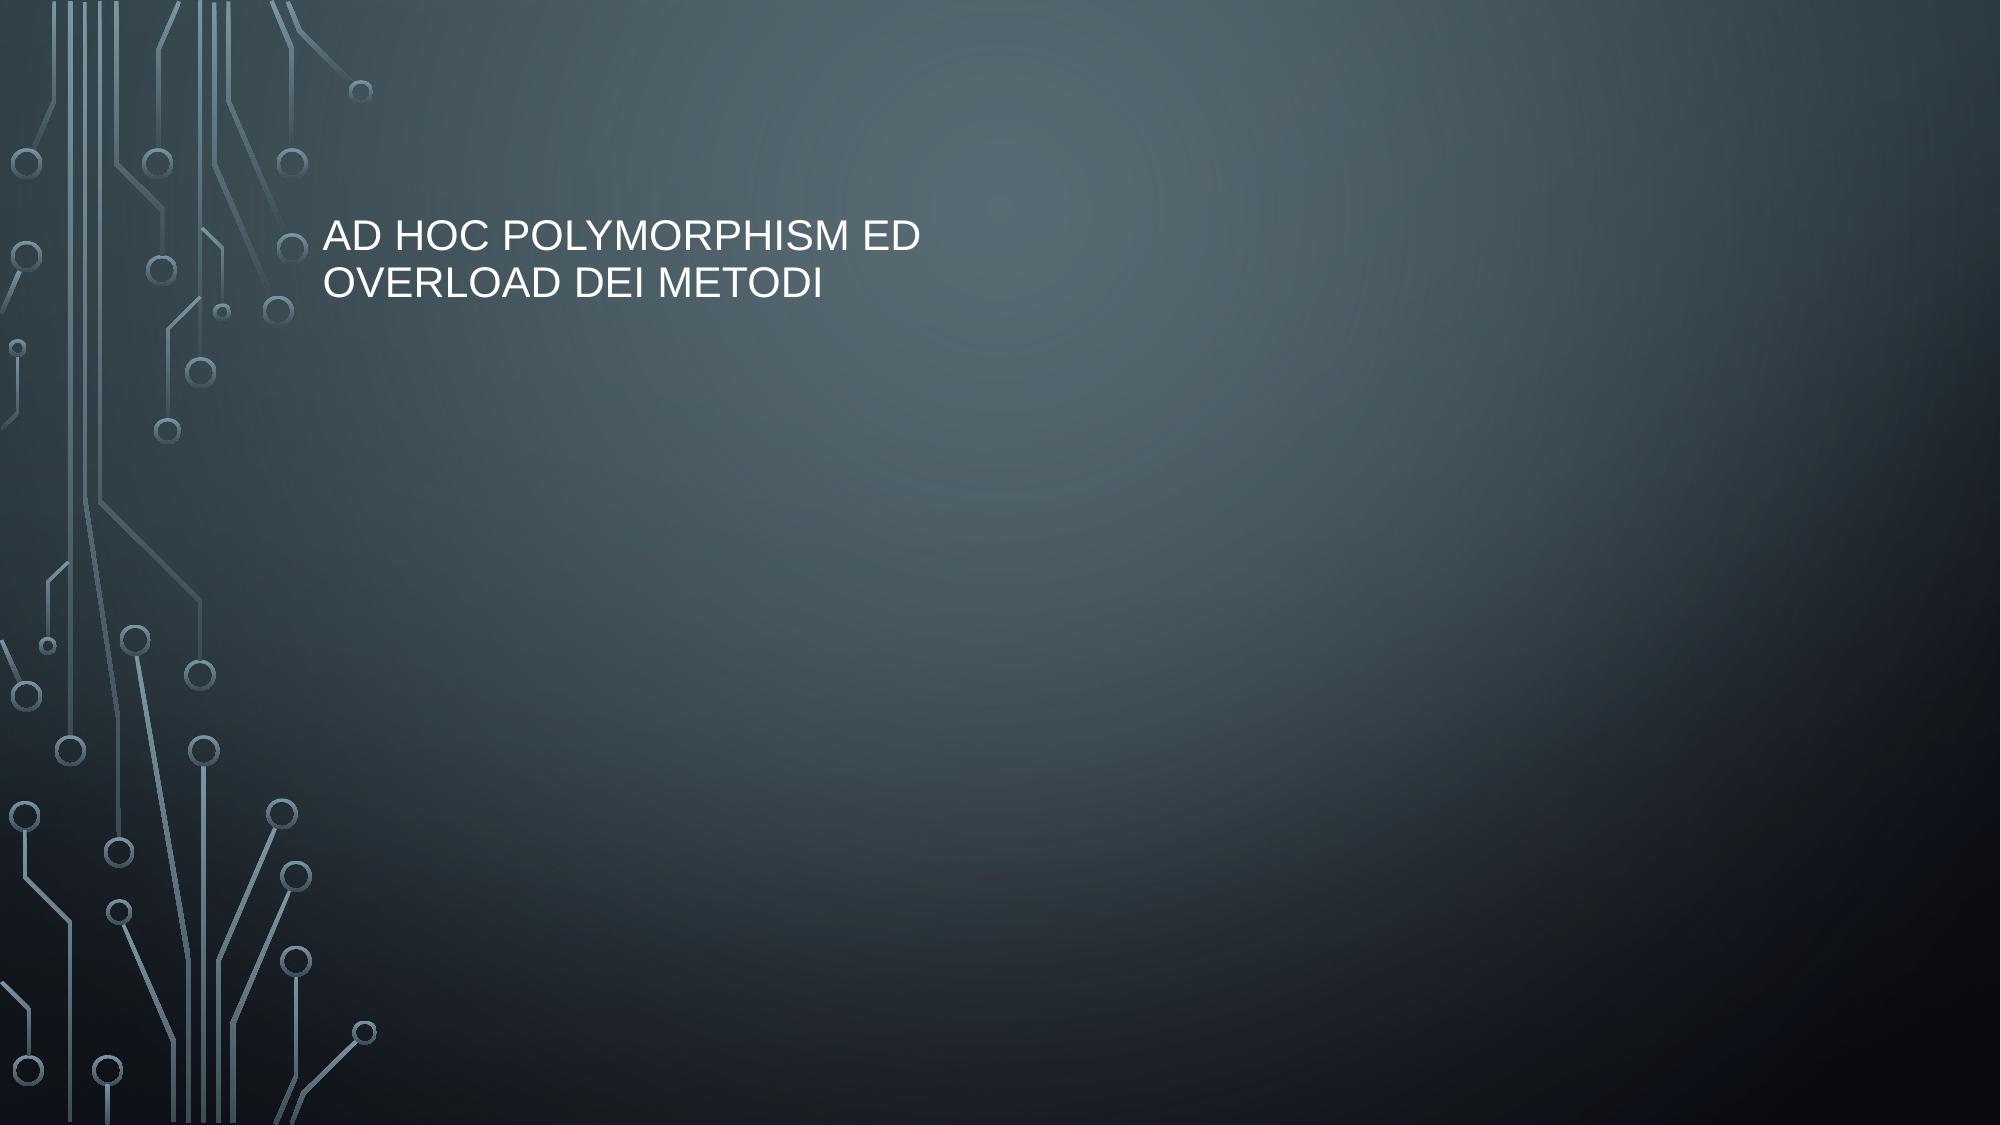

# Ad hoc polymorphism ed overload dei metodi